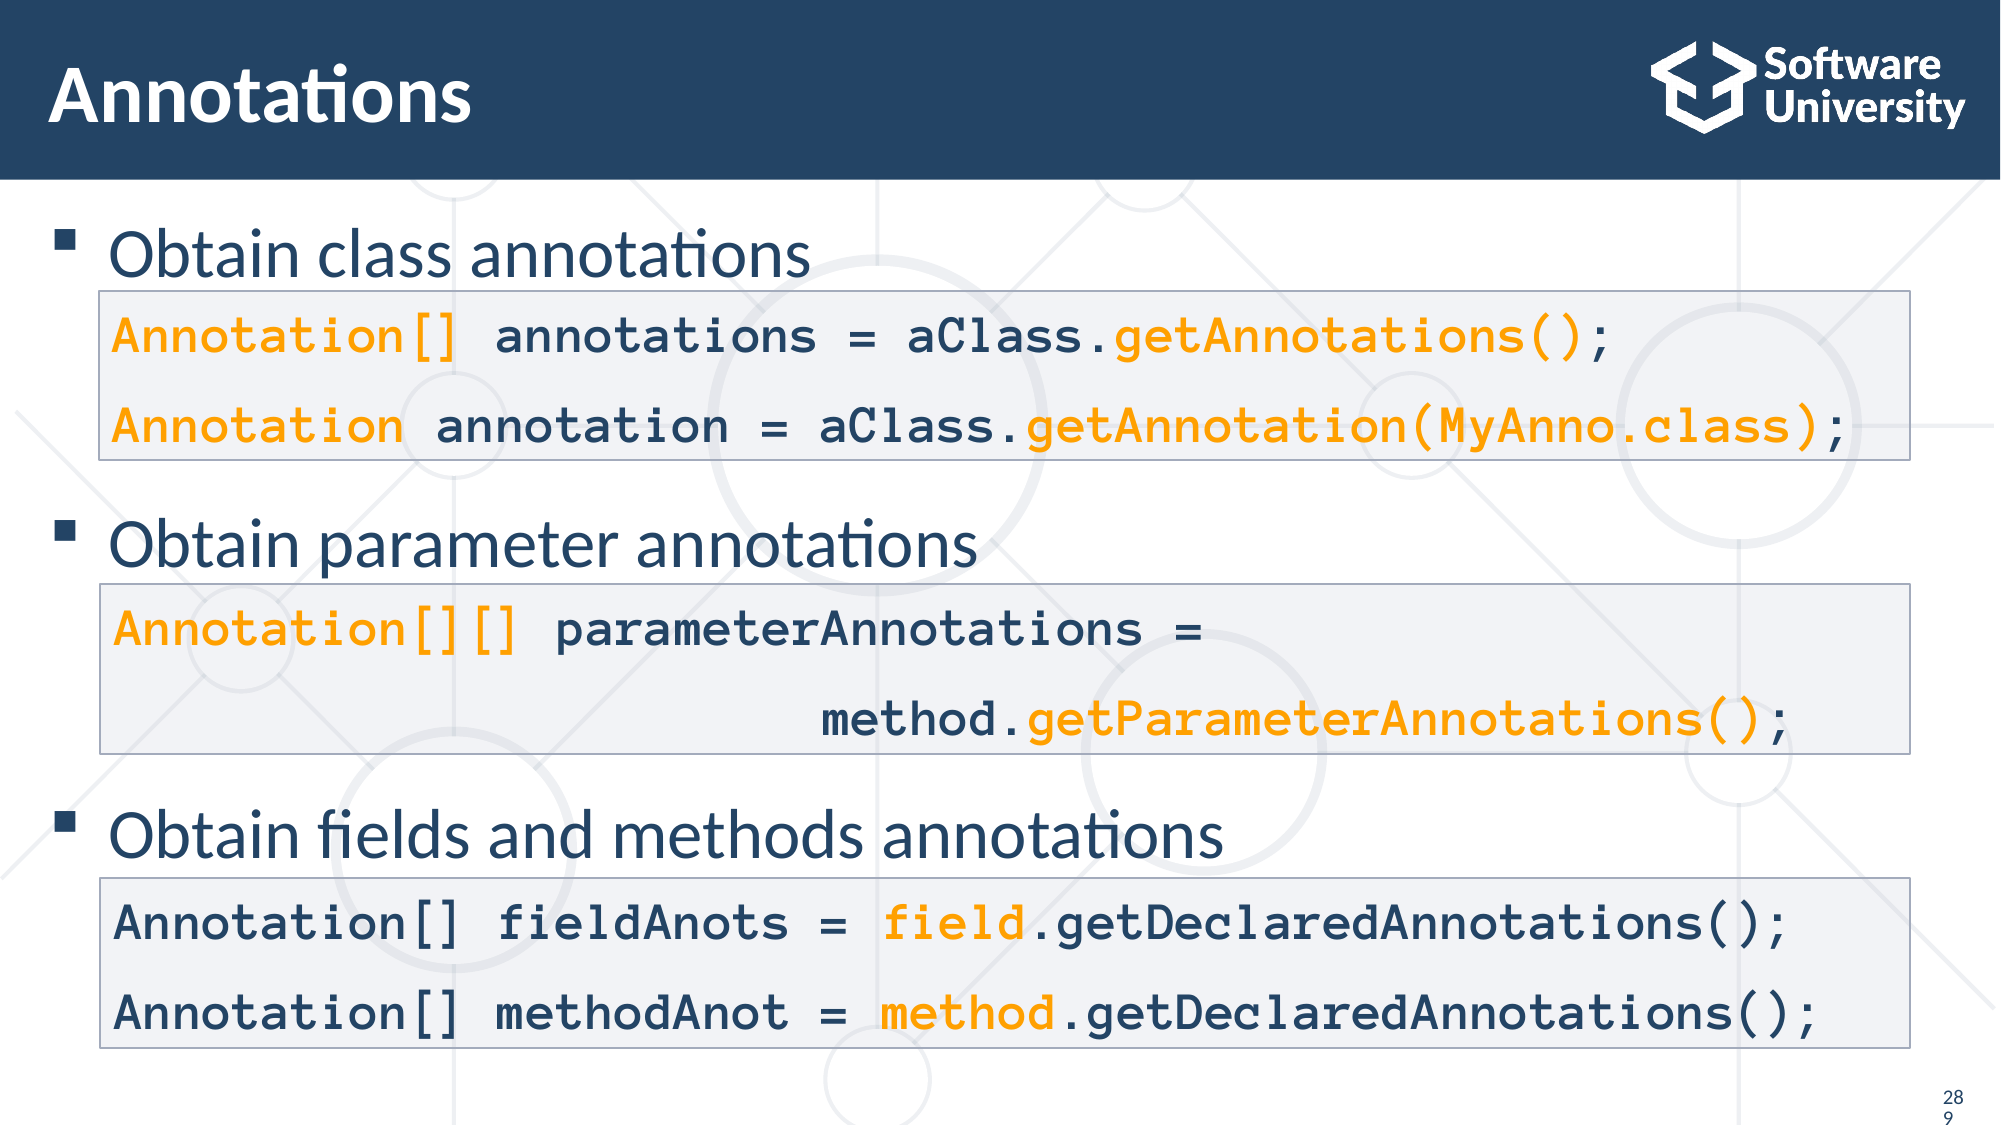

# Annotations
Obtain class annotations

Obtain parameter annotations

Obtain fields and methods annotations
Annotation[] annotations = aClass.getAnnotations();
Annotation annotation = aClass.getAnnotation(MyAnno.class);
Annotation[][] parameterAnnotations =
                        method.getParameterAnnotations();
Annotation[] fieldAnots = field.getDeclaredAnnotations();
Annotation[] methodAnot = method.getDeclaredAnnotations();
289